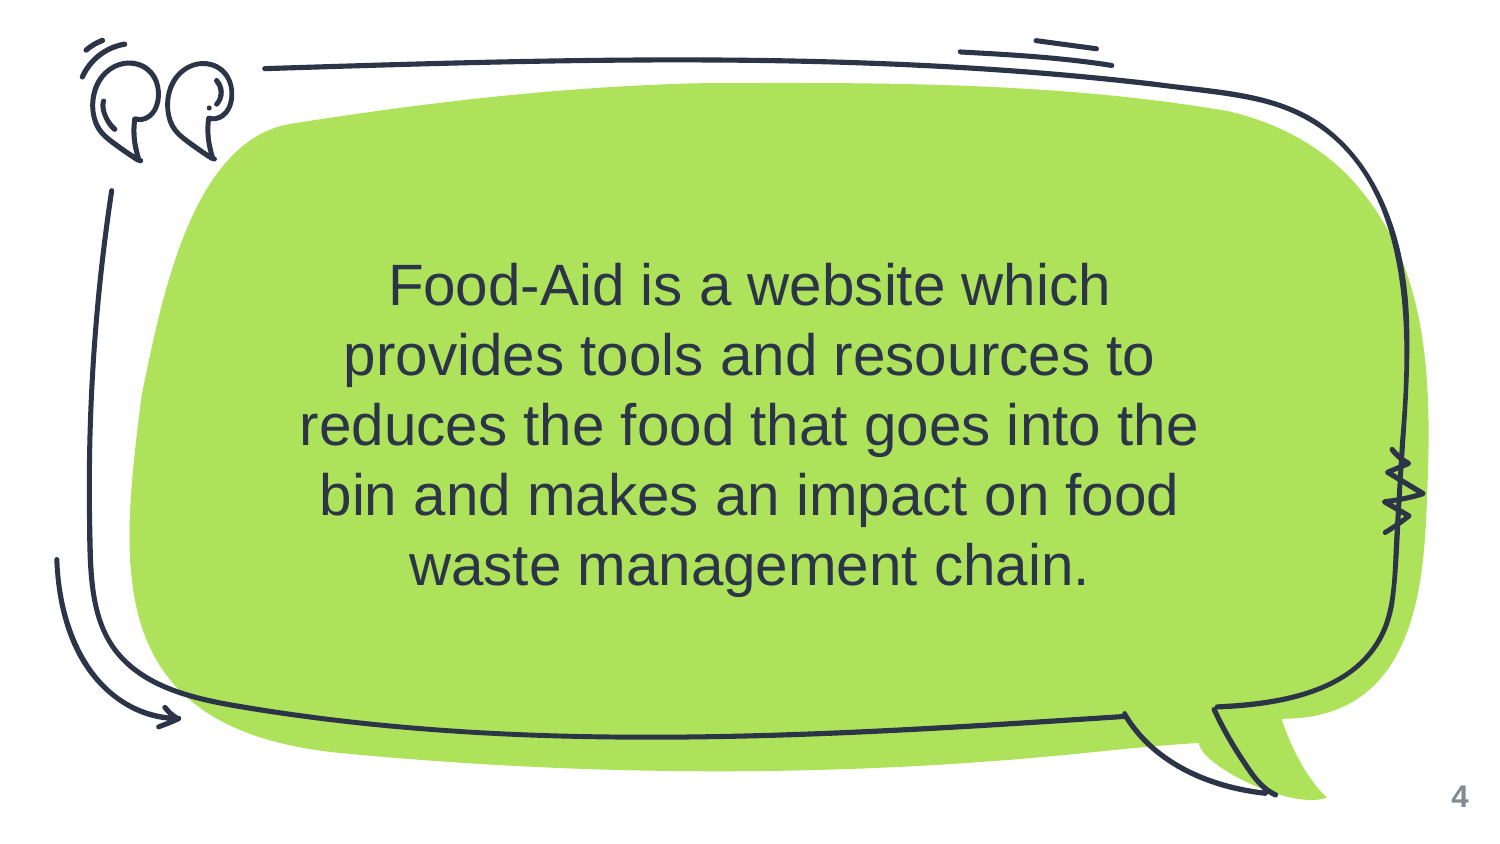

Food-Aid is a website which provides tools and resources to reduces the food that goes into the bin and makes an impact on food waste management chain.
4